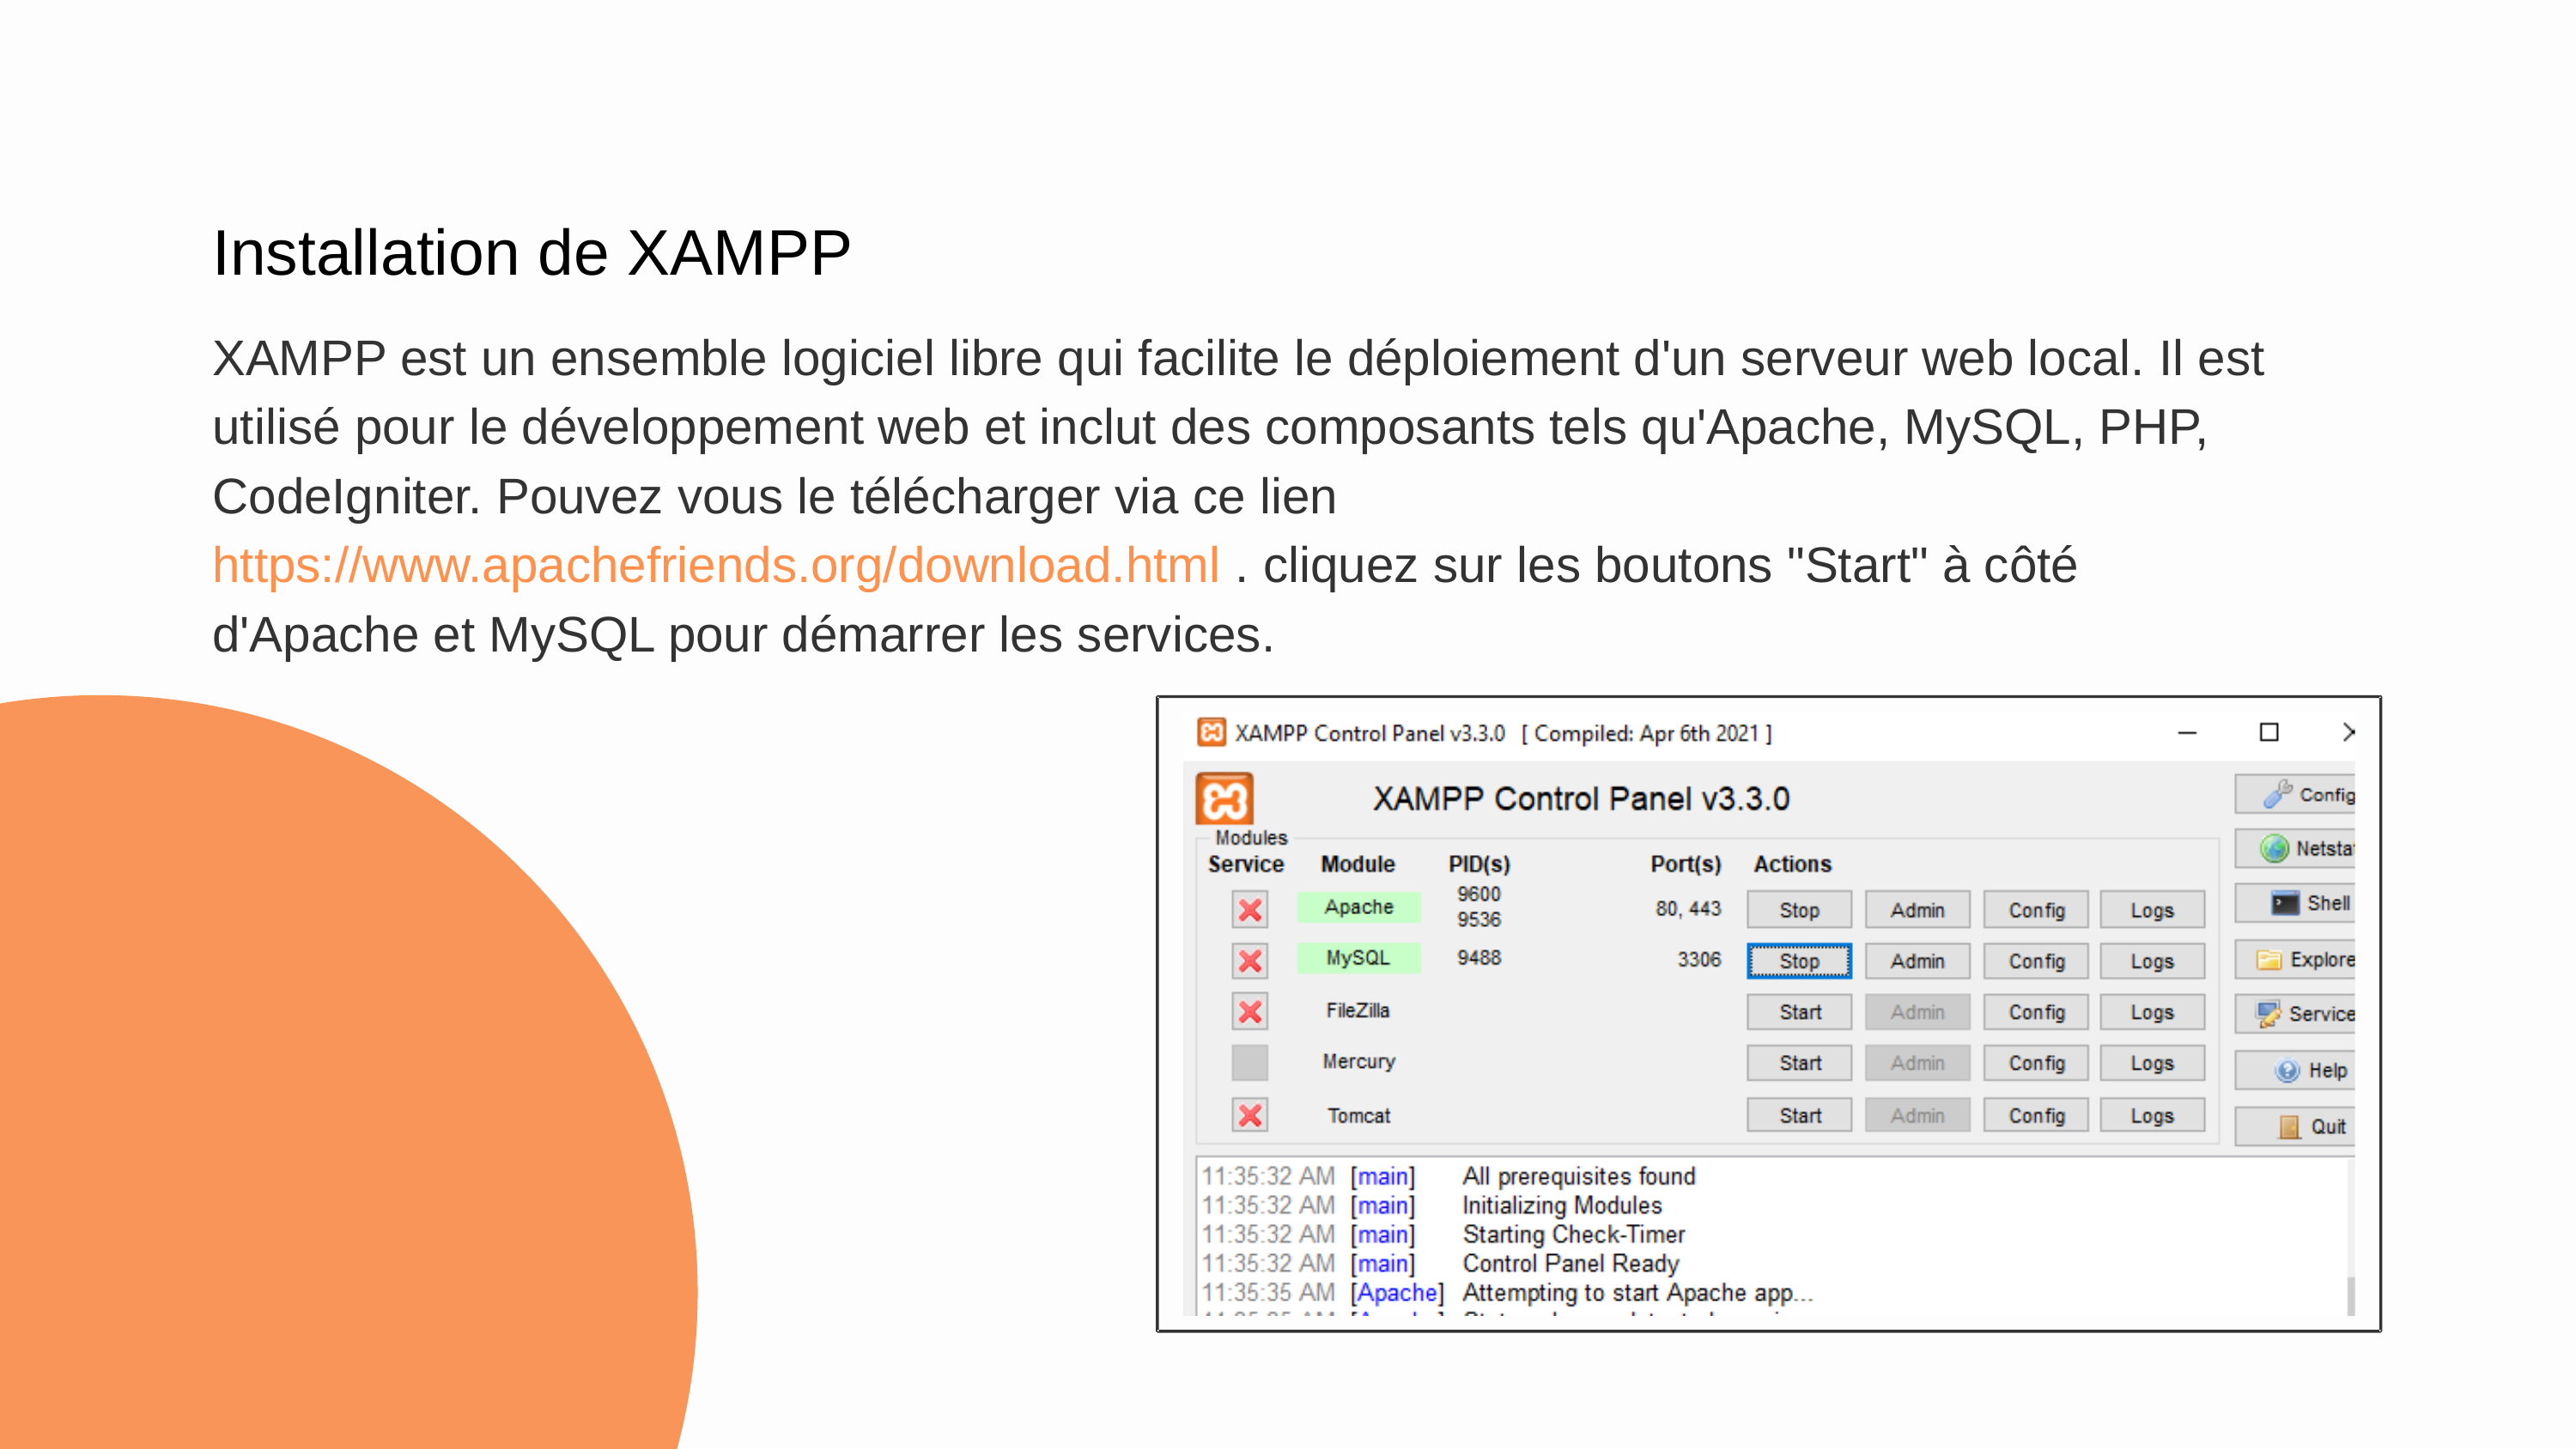

Installation de XAMPP
XAMPP est un ensemble logiciel libre qui facilite le déploiement d'un serveur web local. Il est utilisé pour le développement web et inclut des composants tels qu'Apache, MySQL, PHP, CodeIgniter. Pouvez vous le télécharger via ce lien https://www.apachefriends.org/download.html . cliquez sur les boutons "Start" à côté d'Apache et MySQL pour démarrer les services.